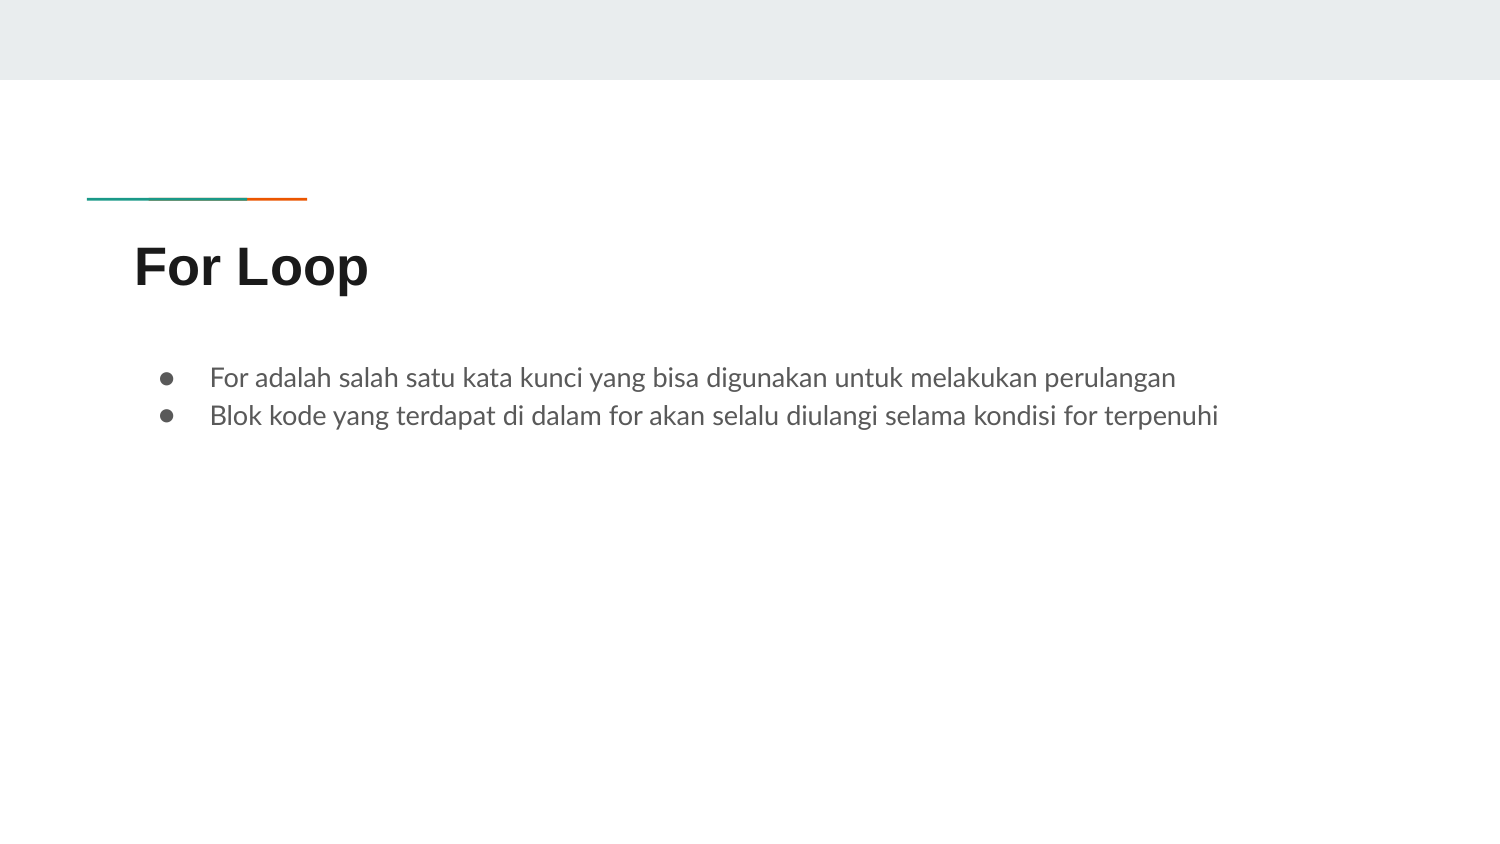

# For Loop
For adalah salah satu kata kunci yang bisa digunakan untuk melakukan perulangan
Blok kode yang terdapat di dalam for akan selalu diulangi selama kondisi for terpenuhi